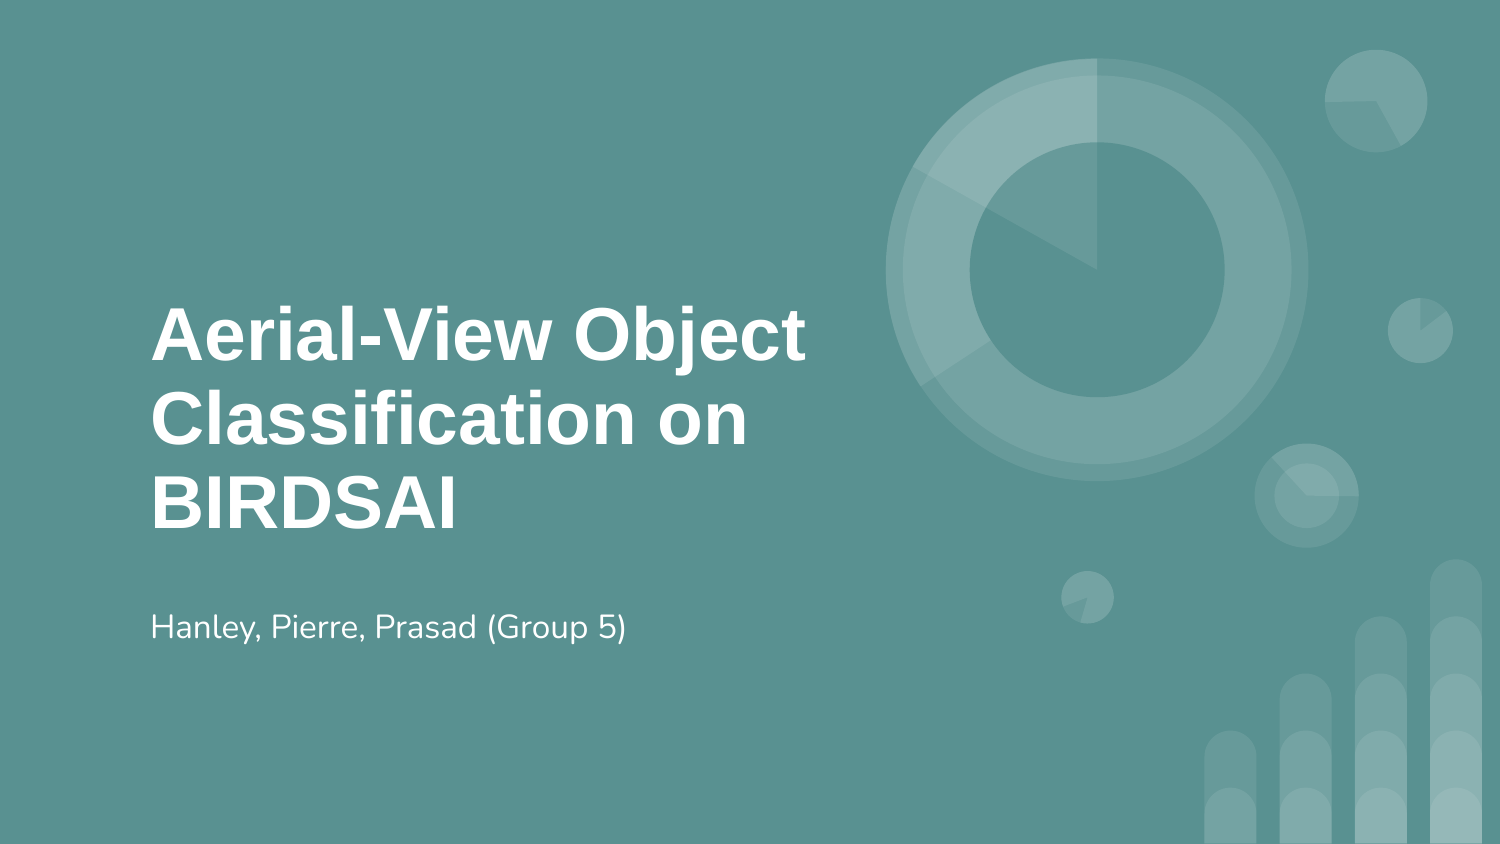

# Aerial-View Object Classification on BIRDSAI
Hanley, Pierre, Prasad (Group 5)